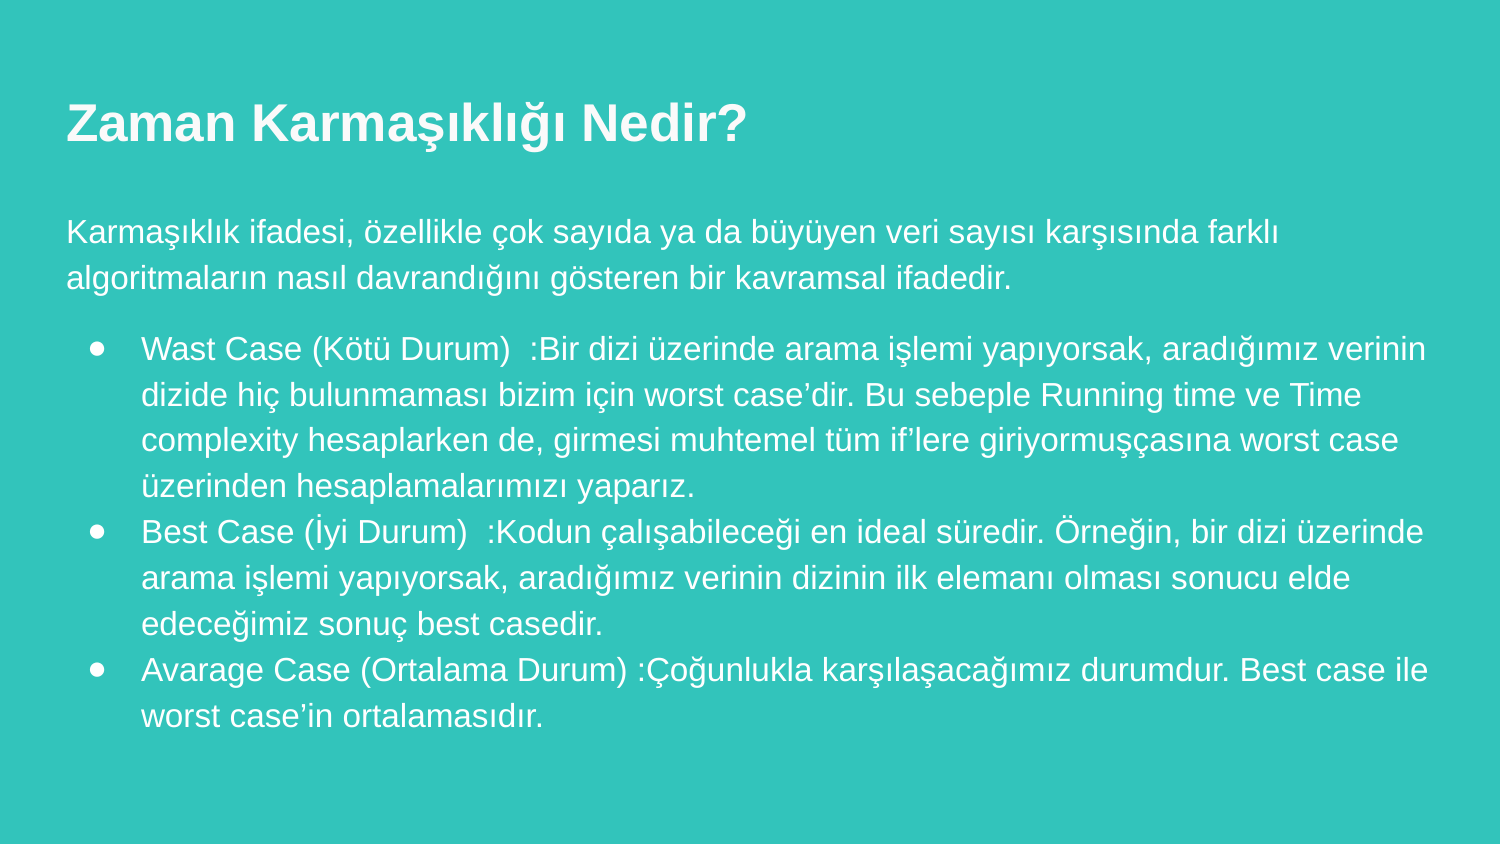

# Zaman Karmaşıklığı Nedir?
Karmaşıklık ifadesi, özellikle çok sayıda ya da büyüyen veri sayısı karşısında farklı algoritmaların nasıl davrandığını gösteren bir kavramsal ifadedir.
Wast Case (Kötü Durum)  :Bir dizi üzerinde arama işlemi yapıyorsak, aradığımız verinin dizide hiç bulunmaması bizim için worst case’dir. Bu sebeple Running time ve Time complexity hesaplarken de, girmesi muhtemel tüm if’lere giriyormuşçasına worst case üzerinden hesaplamalarımızı yaparız.
Best Case (İyi Durum)  :Kodun çalışabileceği en ideal süredir. Örneğin, bir dizi üzerinde arama işlemi yapıyorsak, aradığımız verinin dizinin ilk elemanı olması sonucu elde edeceğimiz sonuç best casedir.
Avarage Case (Ortalama Durum) :Çoğunlukla karşılaşacağımız durumdur. Best case ile worst case’in ortalamasıdır.